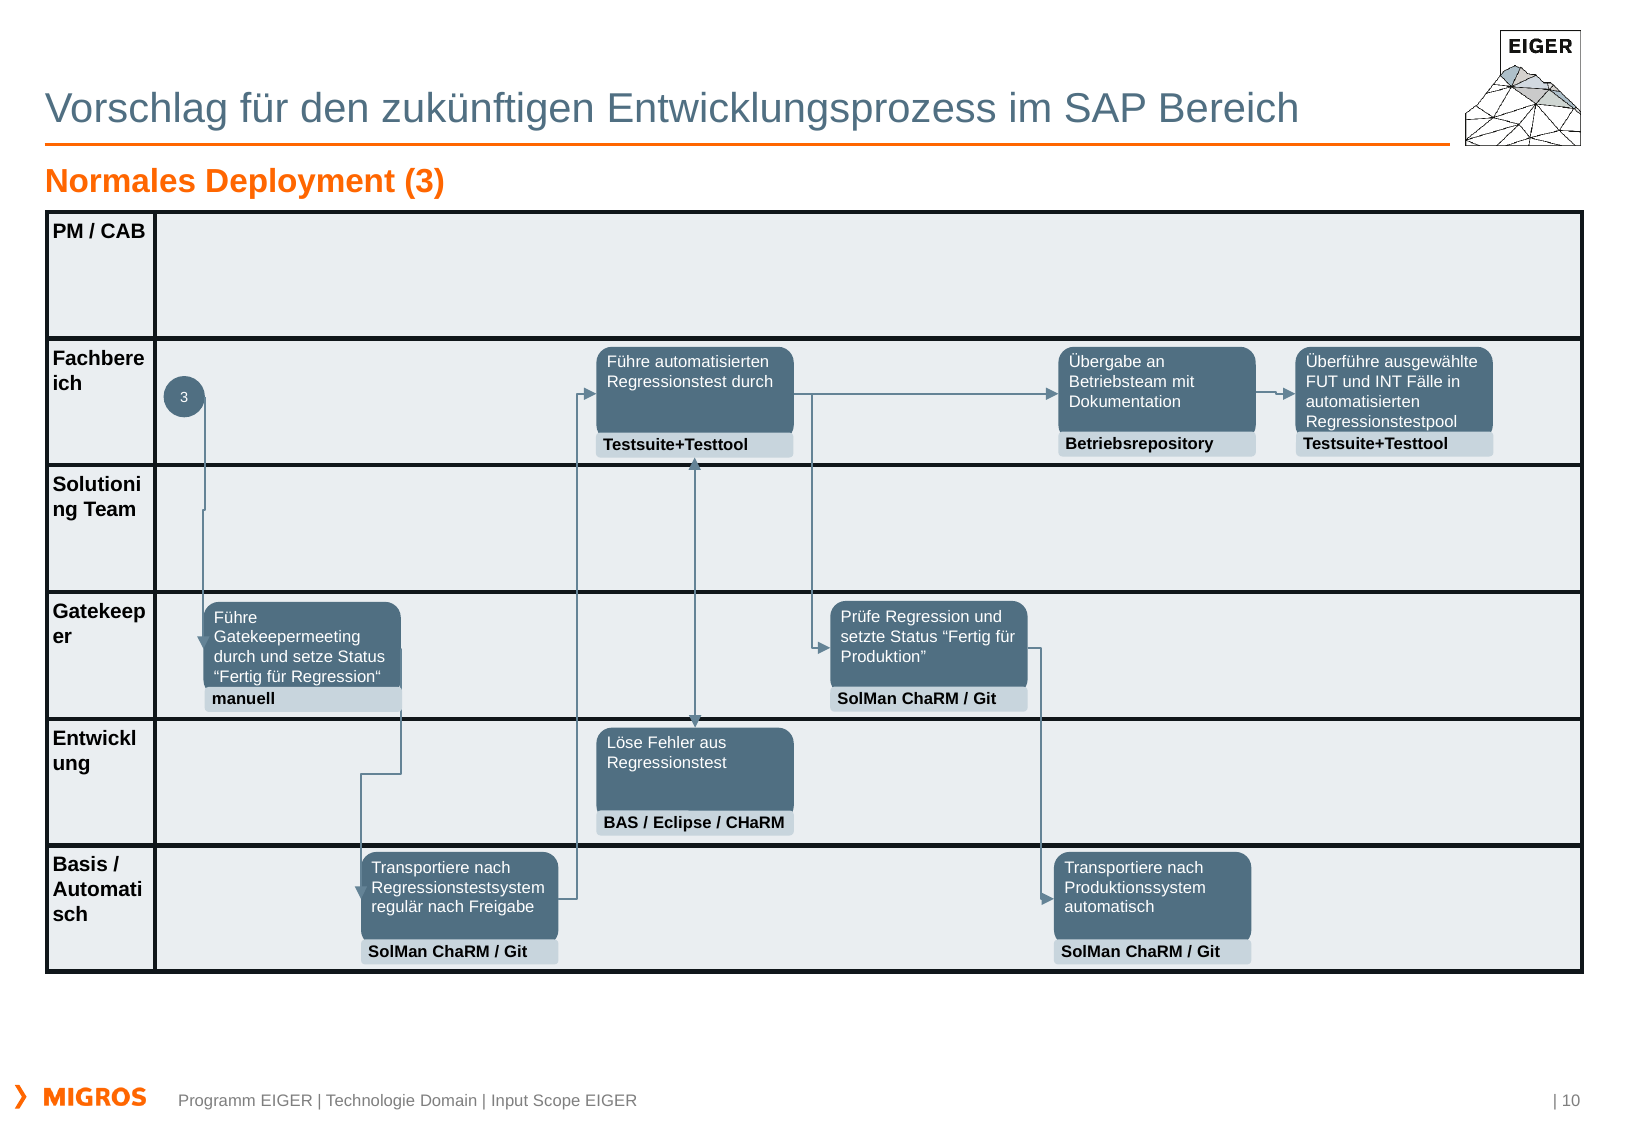

# Vorschlag für den zukünftigen Entwicklungsprozess im SAP Bereich
Normales Deployment (3)
PM / CAB

Fachbereich

Führe automatisierten Regressionstest durch
Übergabe an Betriebsteam mit Dokumentation
Überführe ausgewählte FUT und INT Fälle in automatisierten Regressionstestpool
3
Betriebsrepository
Testsuite+Testtool
Testsuite+Testtool
Solutioning Team

Gatekeeper

Prüfe Regression und setzte Status “Fertig für Produktion”
Führe Gatekeepermeeting durch und setze Status “Fertig für Regression“
SolMan ChaRM / Git
manuell
Entwicklung

Löse Fehler aus Regressionstest
BAS / Eclipse / CHaRM
Basis / Automatisch

Transportiere nach Regressionstestsystem regulär nach Freigabe
Transportiere nach Produktionssystem
automatisch
SolMan ChaRM / Git
SolMan ChaRM / Git

Programm EIGER | Technologie Domain | Input Scope EIGER
| 10